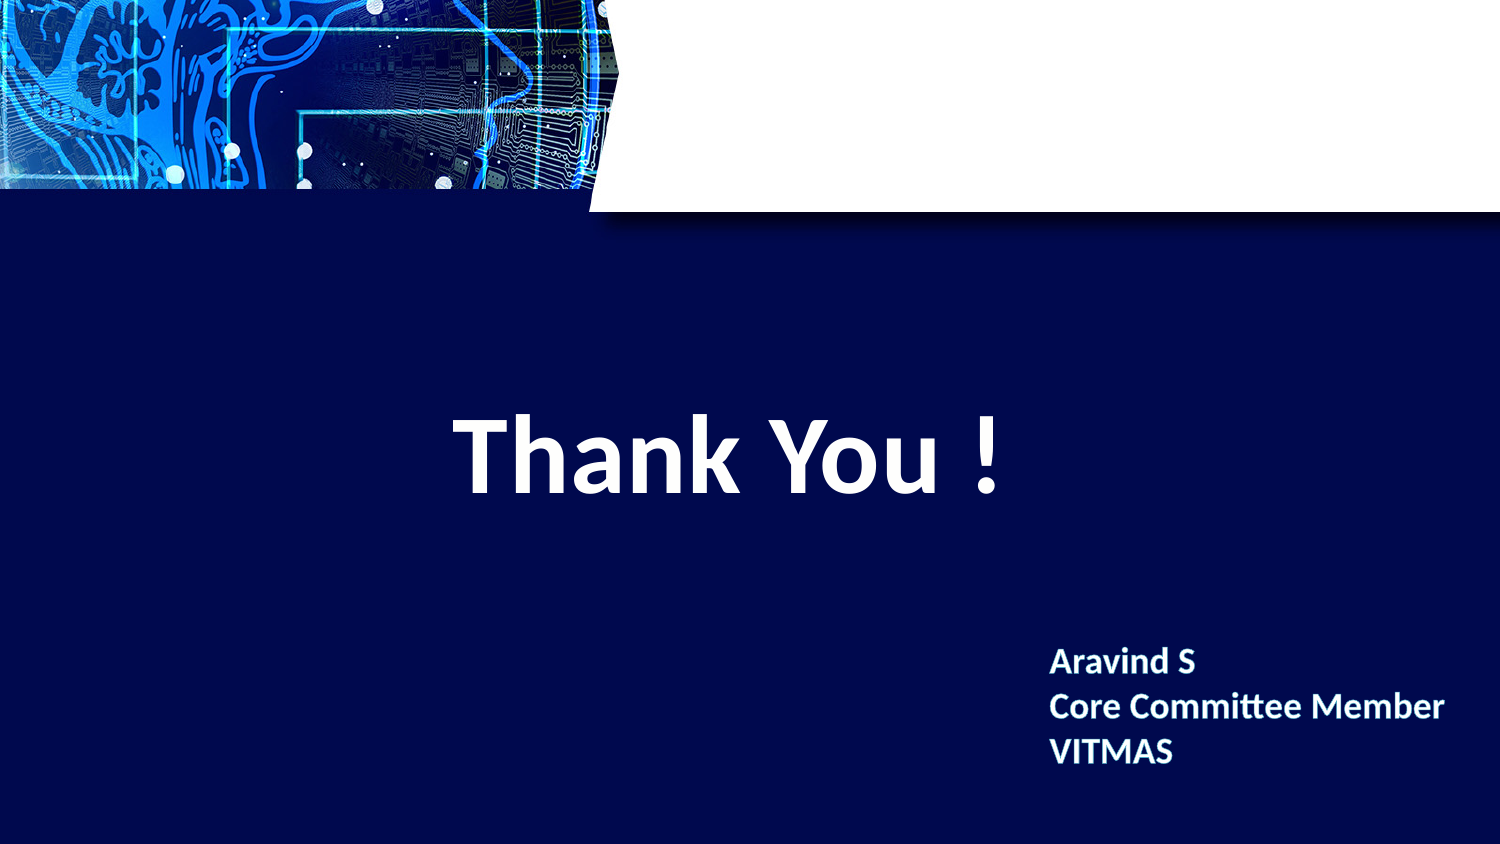

Thank You !

Aravind S
Core Committee Member
VITMAS